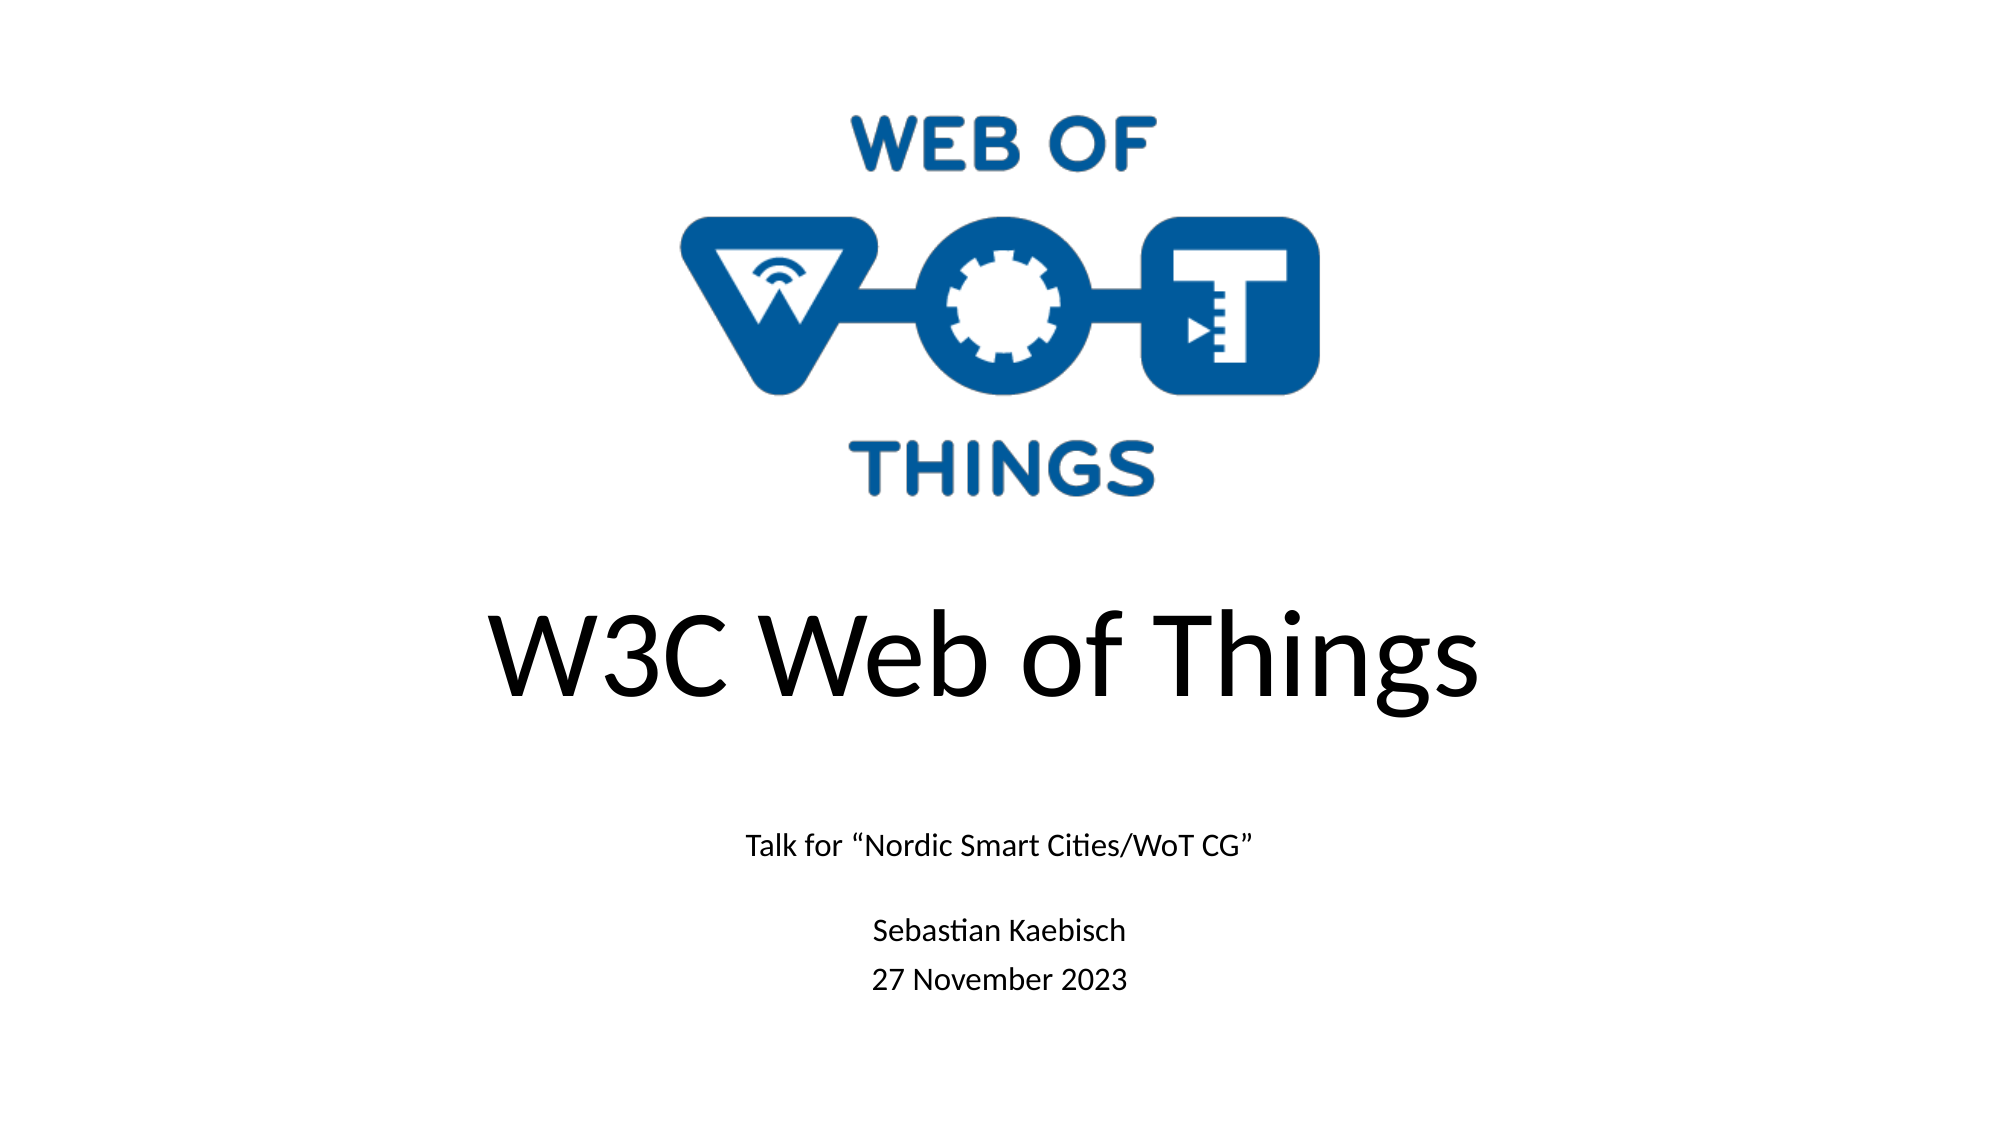

# W3C Web of Things
Talk for “Nordic Smart Cities/WoT CG”
Sebastian Kaebisch
27 November 2023